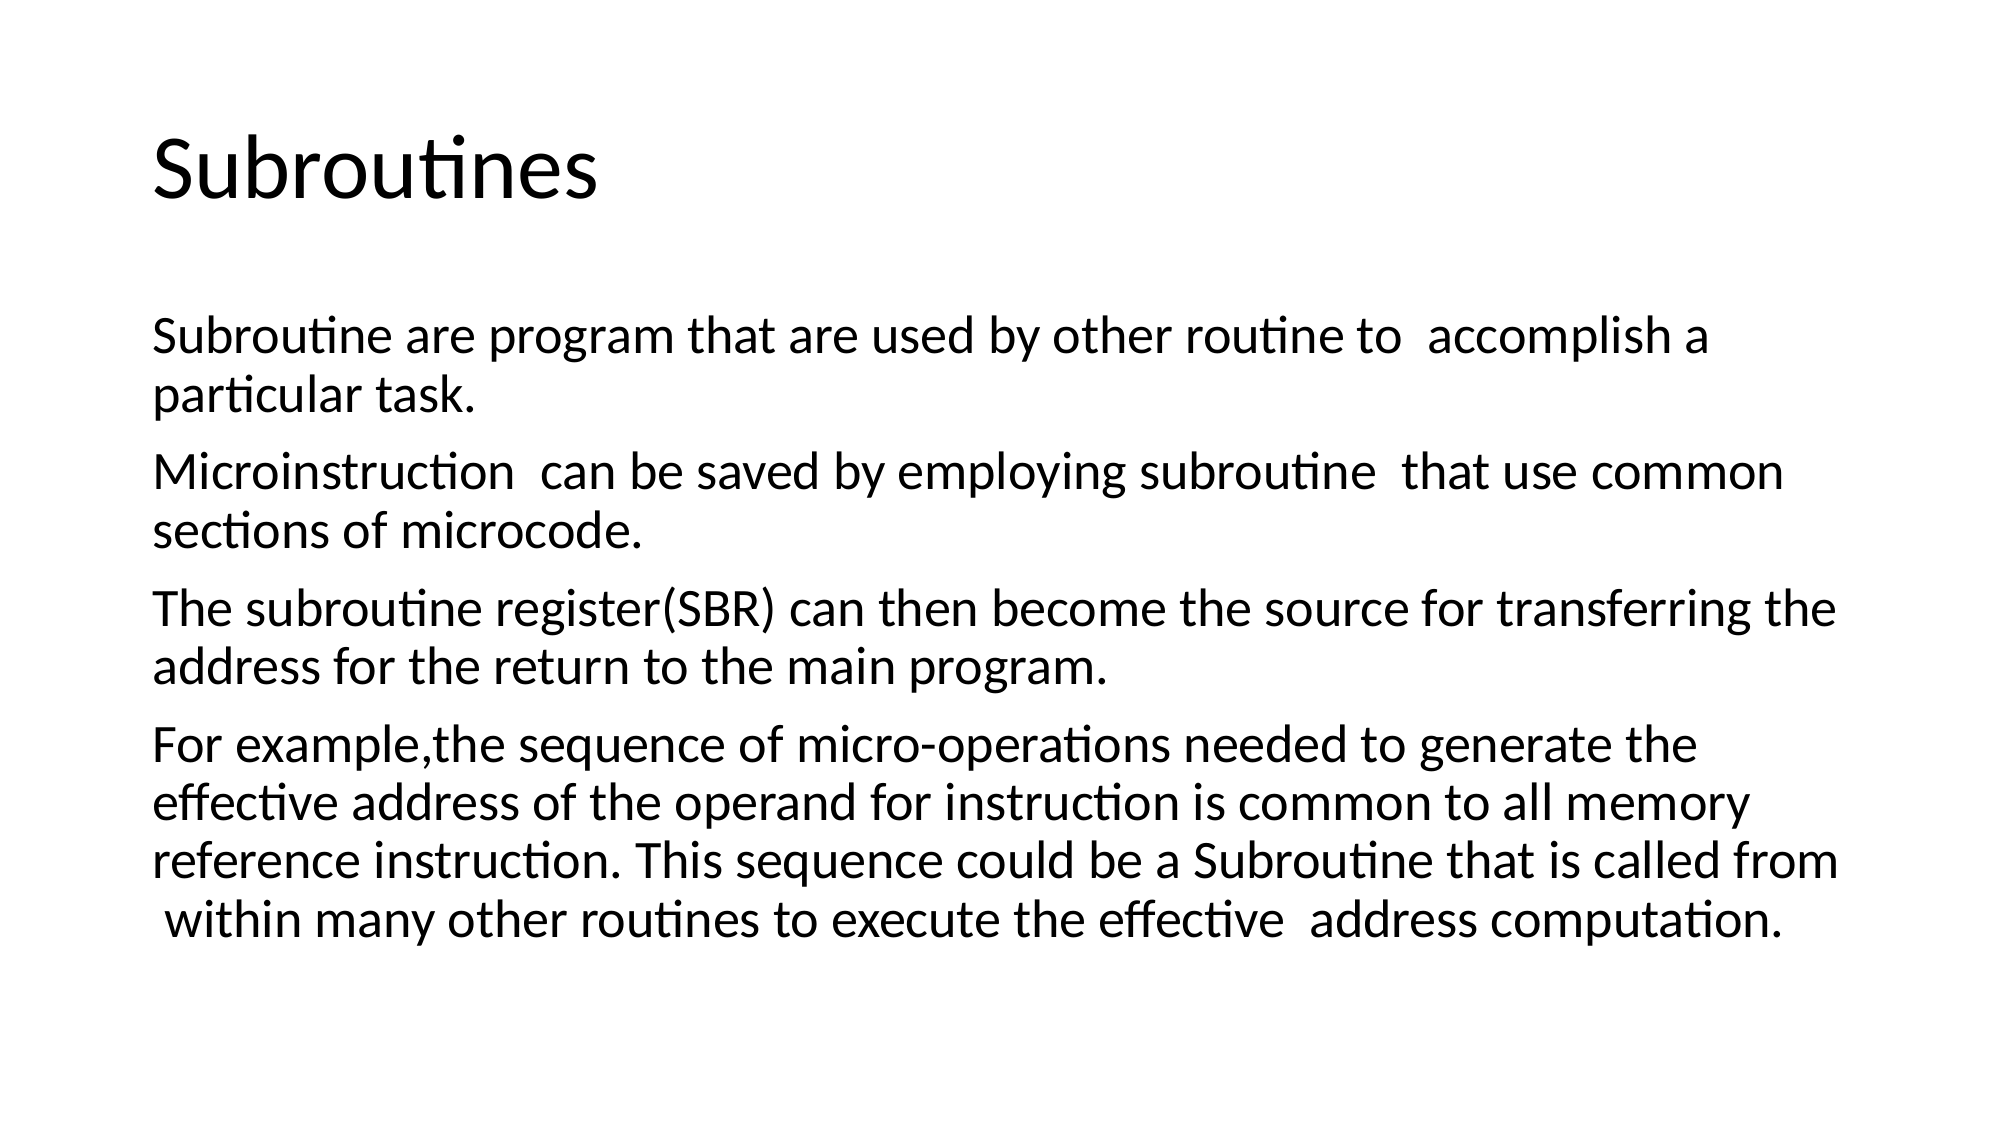

# Subroutines
Subroutine are program that are used by other routine to  accomplish a particular task.
Microinstruction  can be saved by employing subroutine  that use common sections of microcode.
The subroutine register(SBR) can then become the source for transferring the address for the return to the main program.
For example,the sequence of micro-operations needed to generate the effective address of the operand for instruction is common to all memory reference instruction. This sequence could be a Subroutine that is called from  within many other routines to execute the effective  address computation.